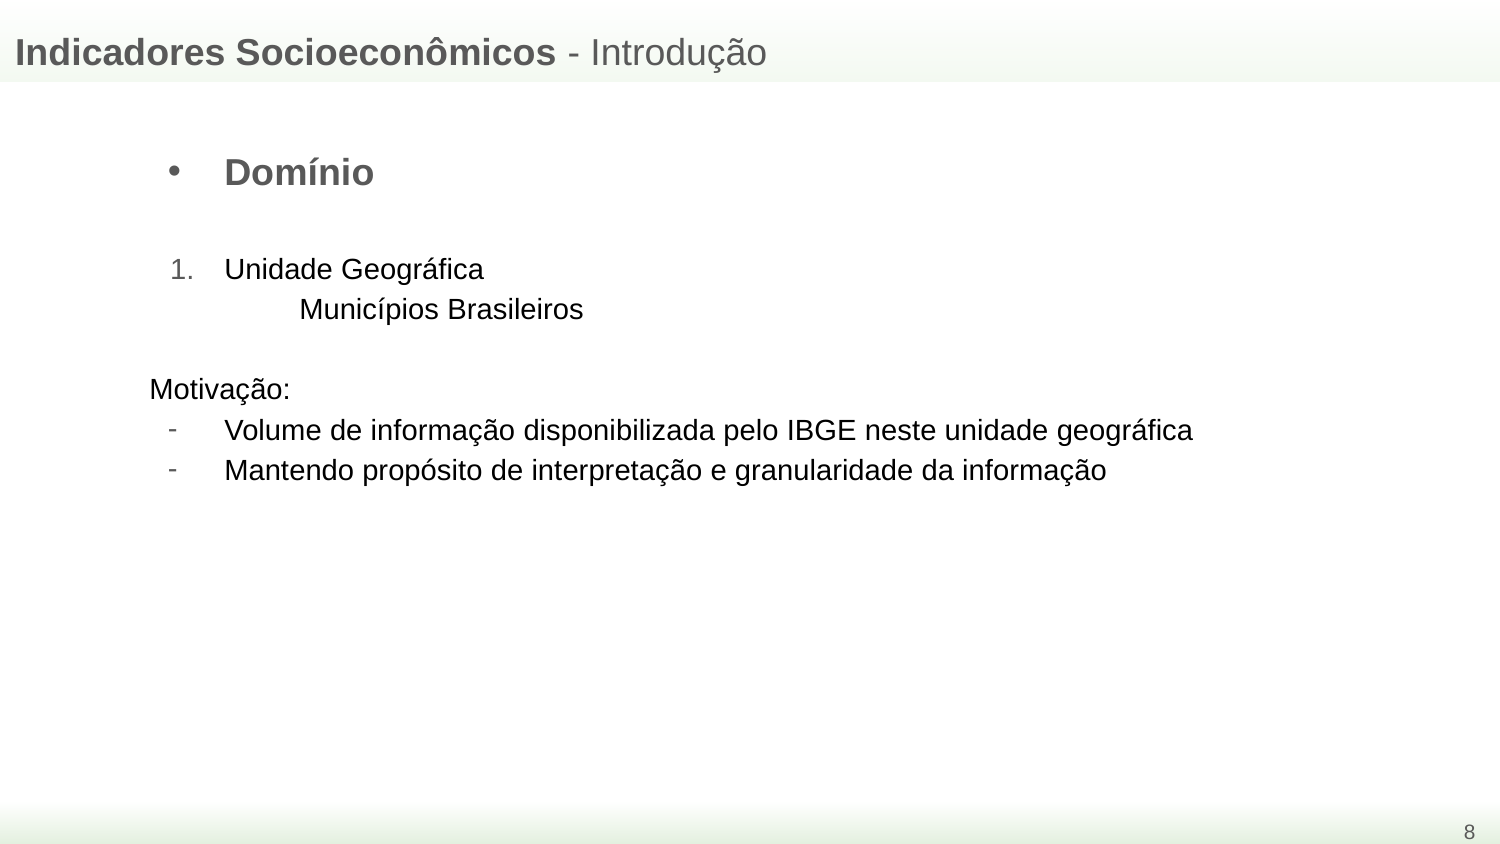

Indicadores Socioeconômicos - Introdução
Domínio

Unidade Geográfica
Municípios Brasileiros

Motivação:
Volume de informação disponibilizada pelo IBGE neste unidade geográfica
Mantendo propósito de interpretação e granularidade da informação

8